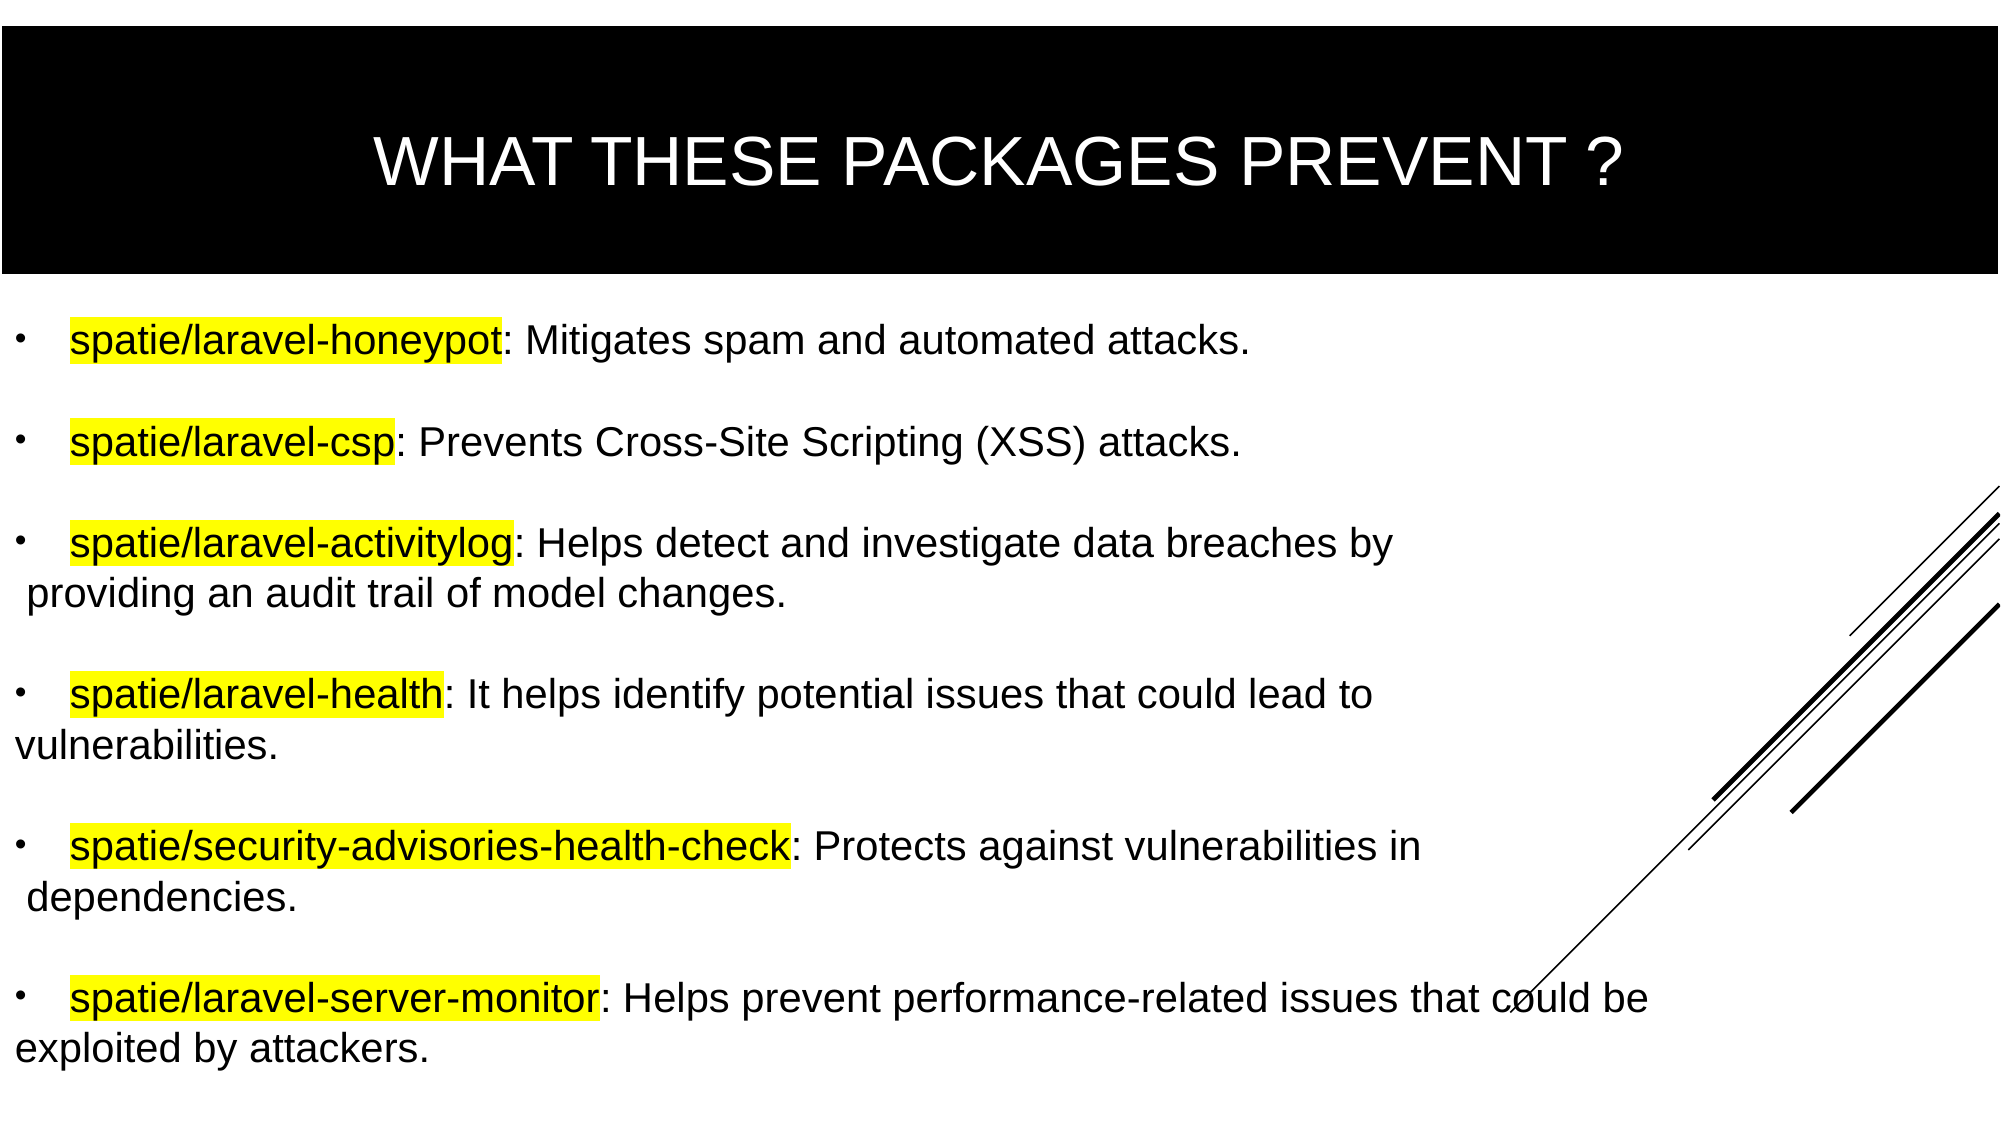

WHAT THESE PACKAGEs PREVENT ?

spatie/laravel-honeypot: Mitigates spam and automated attacks.

spatie/laravel-csp: Prevents Cross-Site Scripting (XSS) attacks.

spatie/laravel-activitylog: Helps detect and investigate data breaches by
 providing an audit trail of model changes.

spatie/laravel-health: It helps identify potential issues that could lead to
vulnerabilities.

spatie/security-advisories-health-check: Protects against vulnerabilities in
 dependencies.

spatie/laravel-server-monitor: Helps prevent performance-related issues that could be
exploited by attackers.